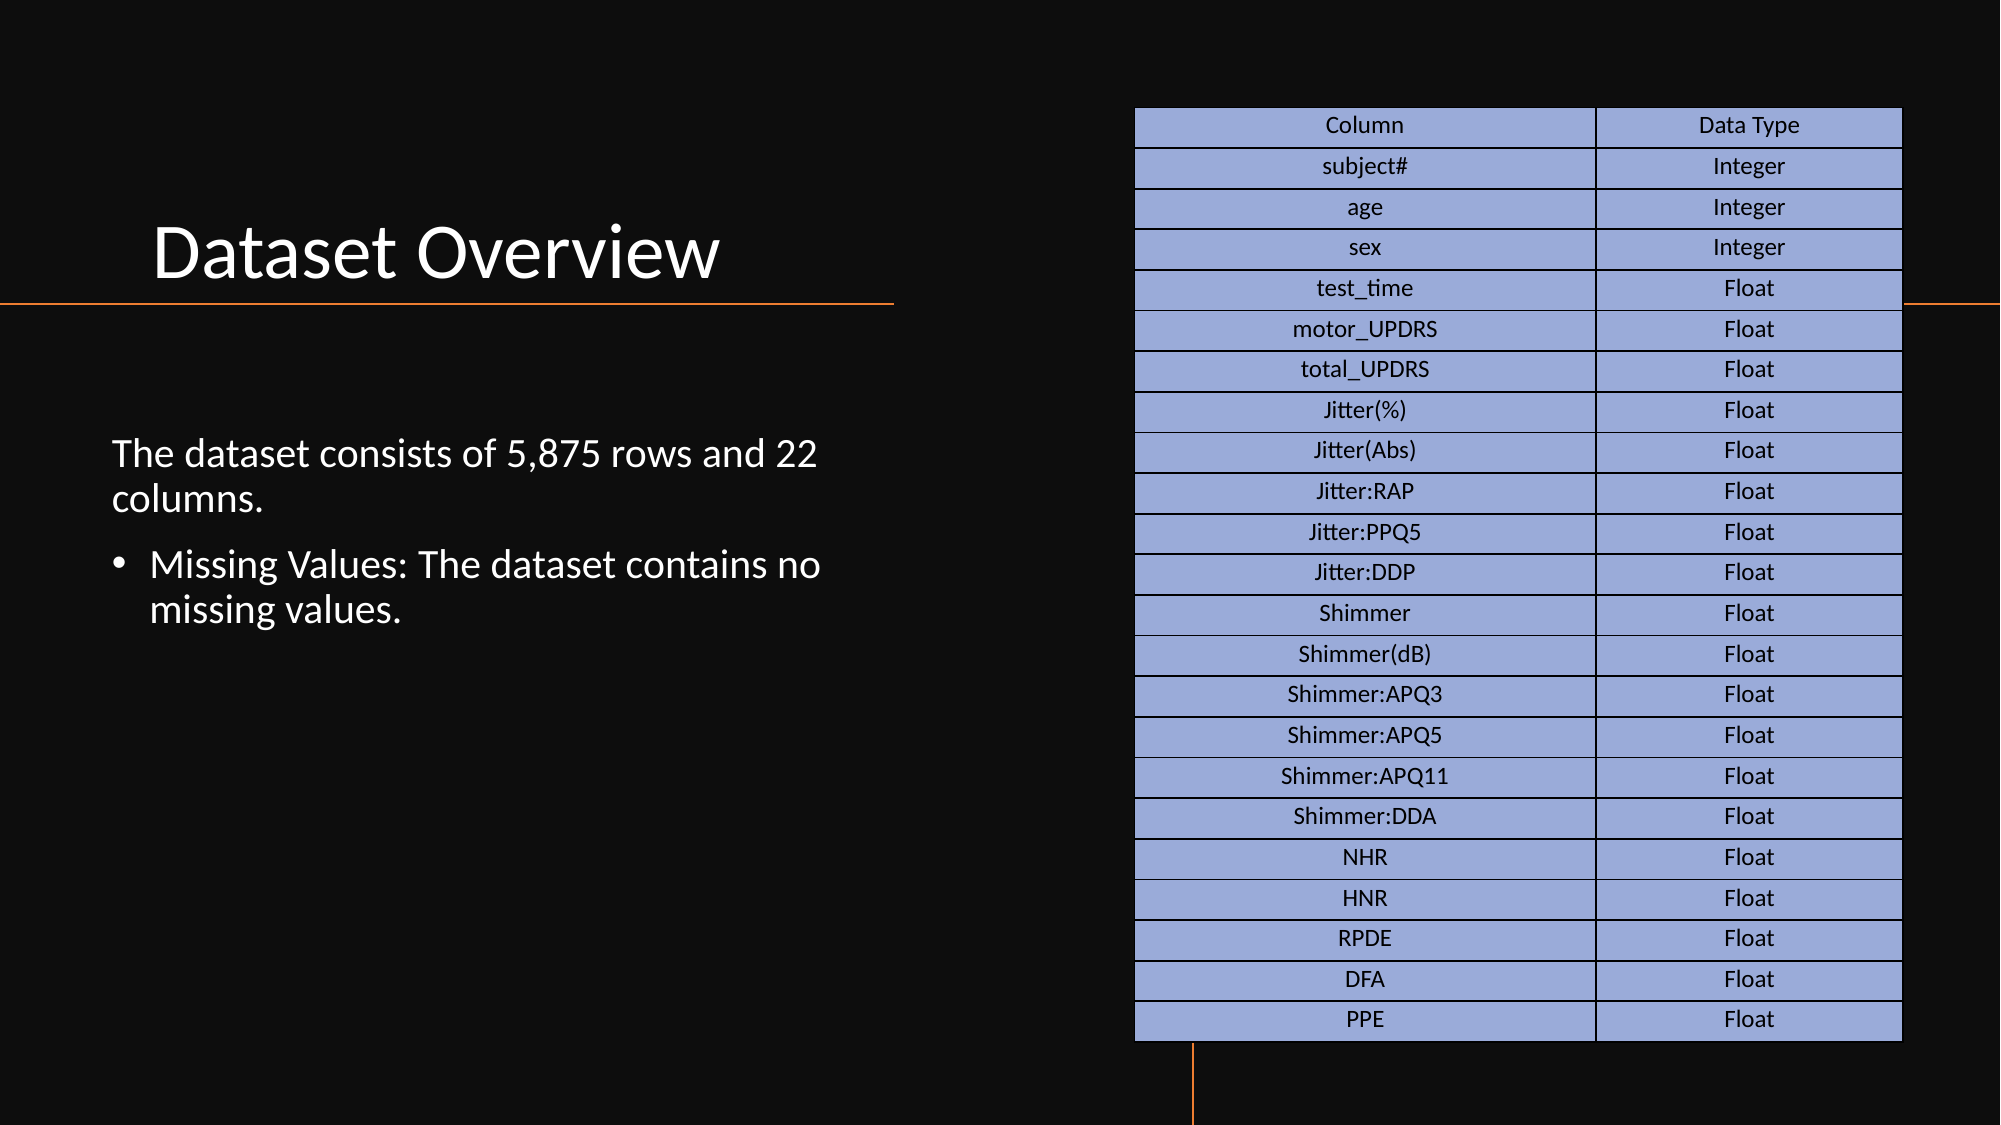

# Dataset Overview
| Column | Data Type |
| --- | --- |
| subject# | Integer |
| age | Integer |
| sex | Integer |
| test\_time | Float |
| motor\_UPDRS | Float |
| total\_UPDRS | Float |
| Jitter(%) | Float |
| Jitter(Abs) | Float |
| Jitter:RAP | Float |
| Jitter:PPQ5 | Float |
| Jitter:DDP | Float |
| Shimmer | Float |
| Shimmer(dB) | Float |
| Shimmer:APQ3 | Float |
| Shimmer:APQ5 | Float |
| Shimmer:APQ11 | Float |
| Shimmer:DDA | Float |
| NHR | Float |
| HNR | Float |
| RPDE | Float |
| DFA | Float |
| PPE | Float |
The dataset consists of 5,875 rows and 22 columns.
Missing Values: The dataset contains no missing values.